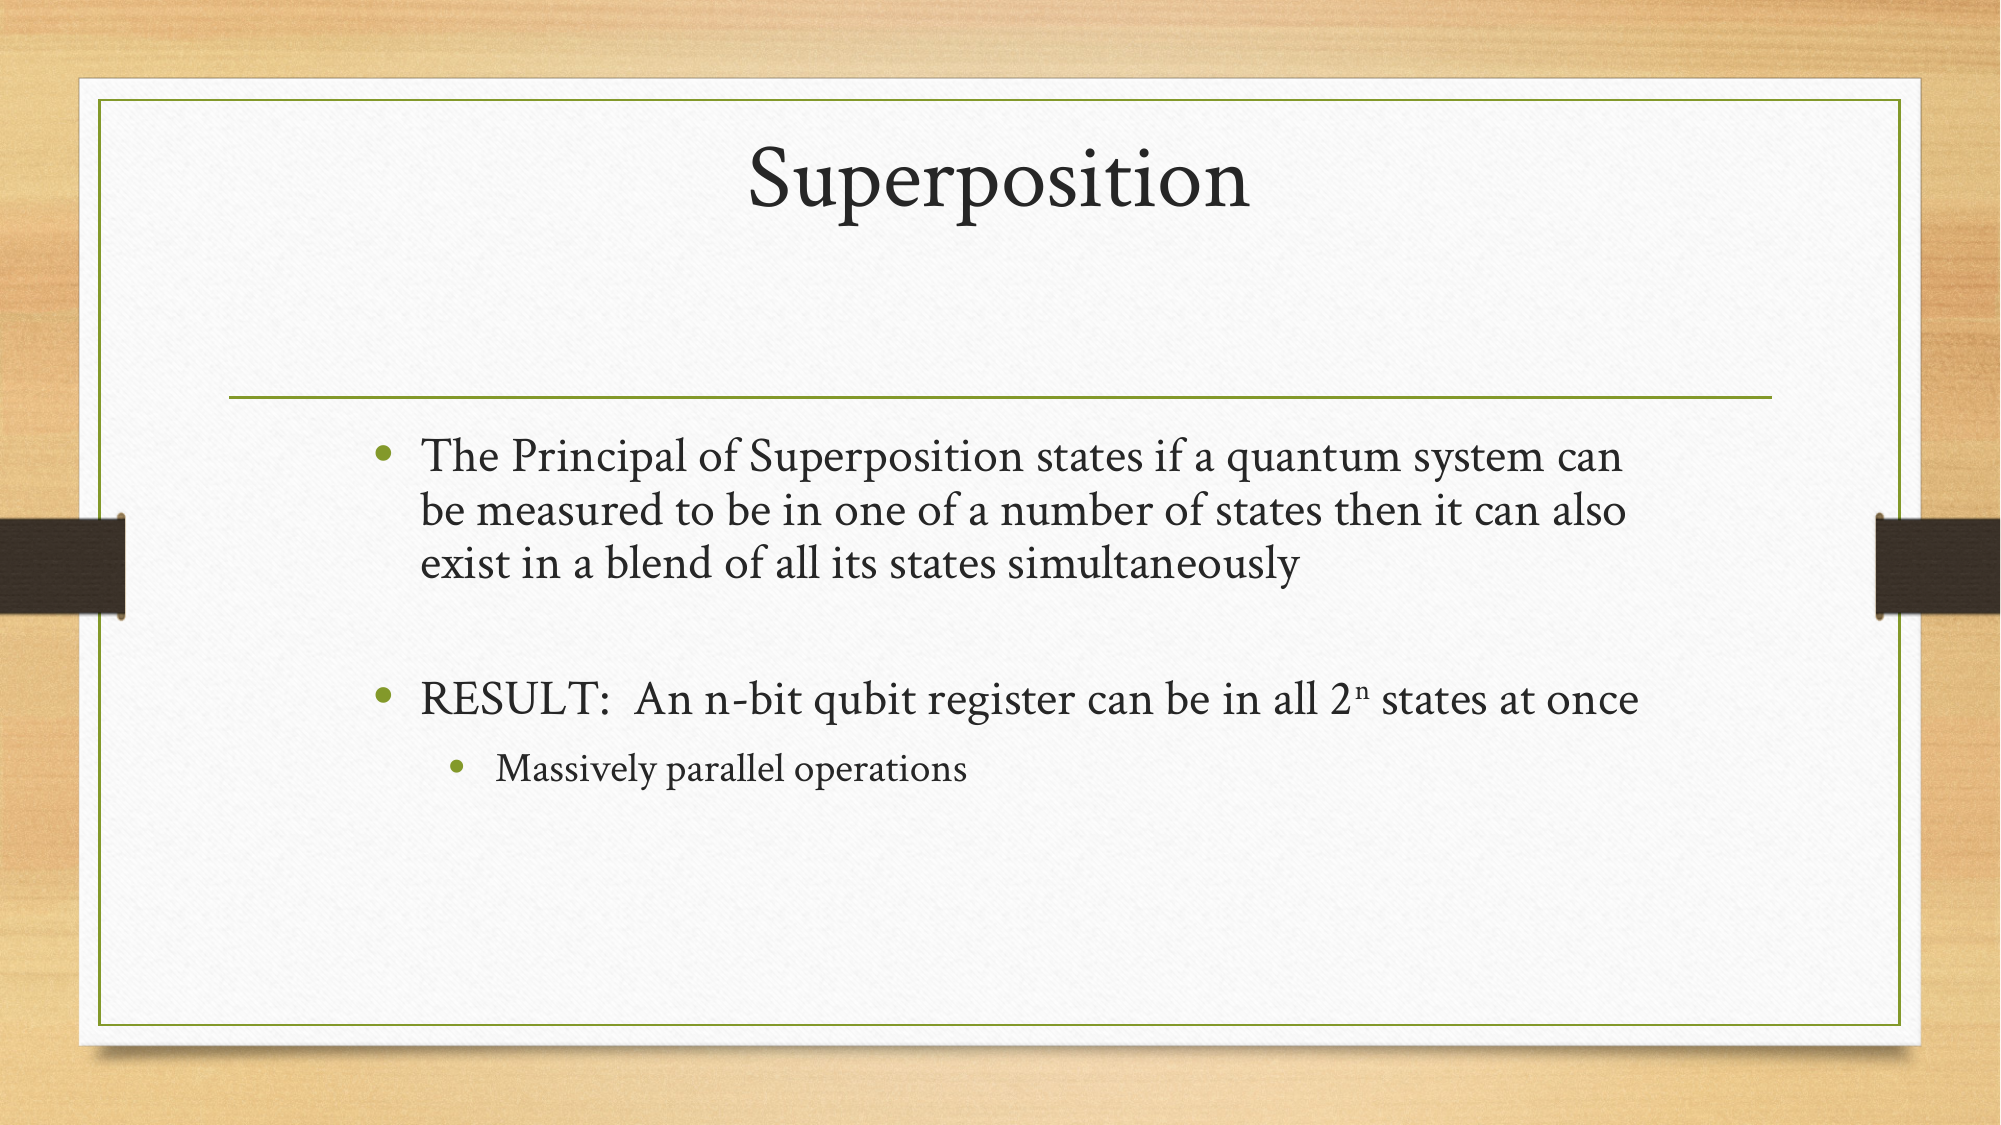

# Superposition
The Principal of Superposition states if a quantum system can be measured to be in one of a number of states then it can also exist in a blend of all its states simultaneously
RESULT:  An n-bit qubit register can be in all 2n states at once
Massively parallel operations